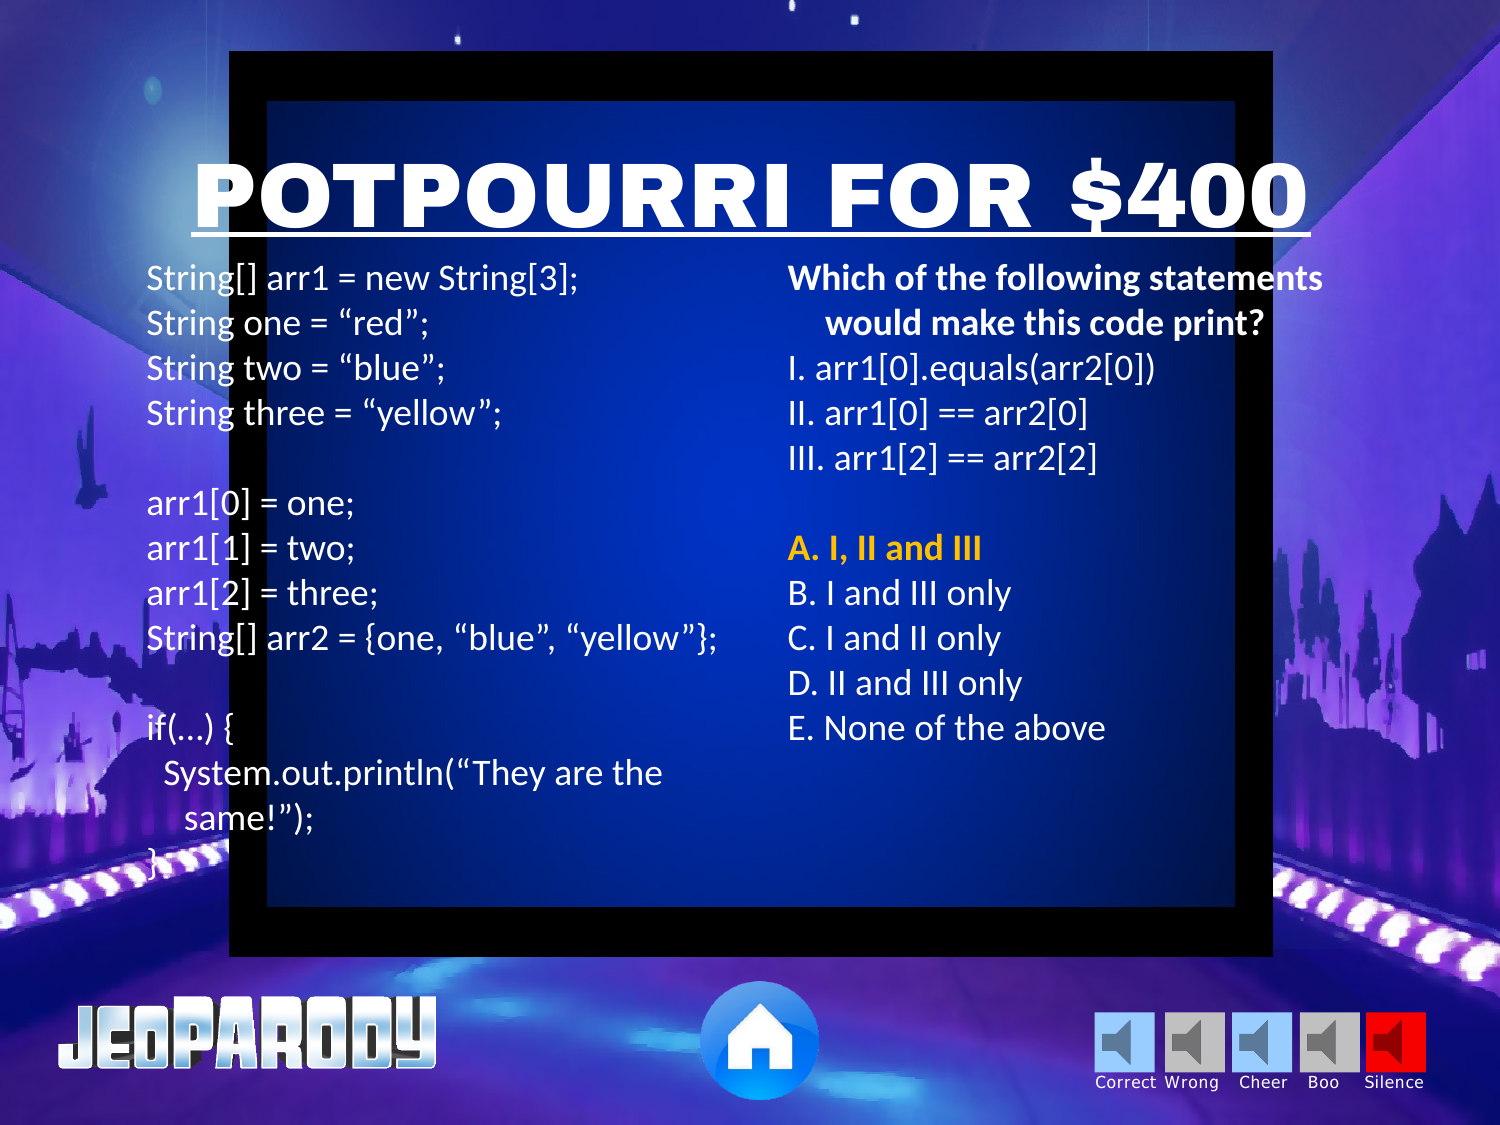

POTPOURRI FOR $400
String[] arr1 = new String[3];
String one = “red”;
String two = “blue”;
String three = “yellow”;

arr1[0] = one;
arr1[1] = two;
arr1[2] = three;
String[] arr2 = {one, “blue”, “yellow”};

if(…) {
  System.out.println(“They are the same!”);
}
Which of the following statements would make this code print?
I. arr1[0].equals(arr2[0])
II. arr1[0] == arr2[0]
III. arr1[2] == arr2[2]

A. I, II and III
B. I and III only
C. I and II only
D. II and III only
E. None of the above